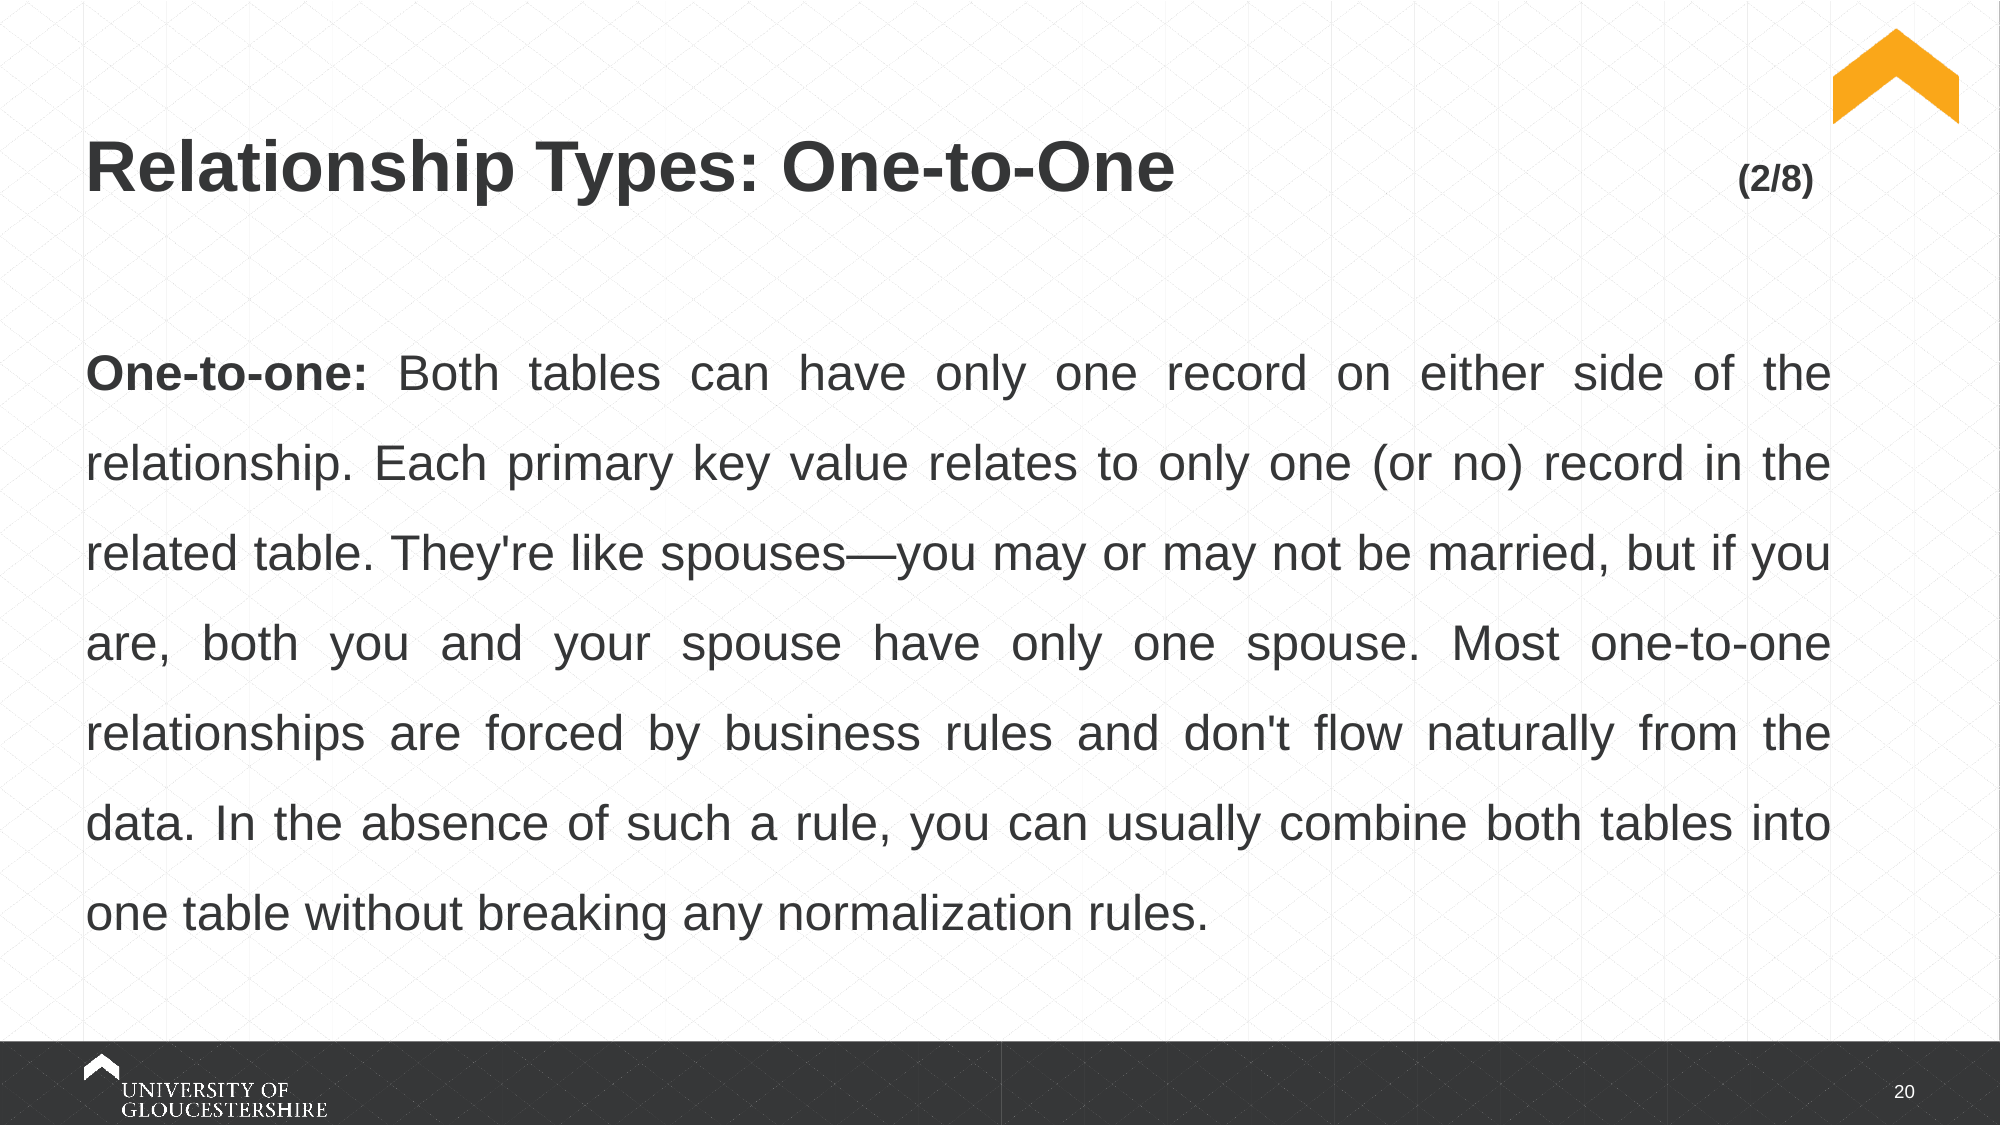

# Relationship Types: One-to-One                            (2/8)
One-to-one: Both tables can have only one record on either side of the relationship. Each primary key value relates to only one (or no) record in the related table. They're like spouses—you may or may not be married, but if you are, both you and your spouse have only one spouse. Most one-to-one relationships are forced by business rules and don't flow naturally from the data. In the absence of such a rule, you can usually combine both tables into one table without breaking any normalization rules.